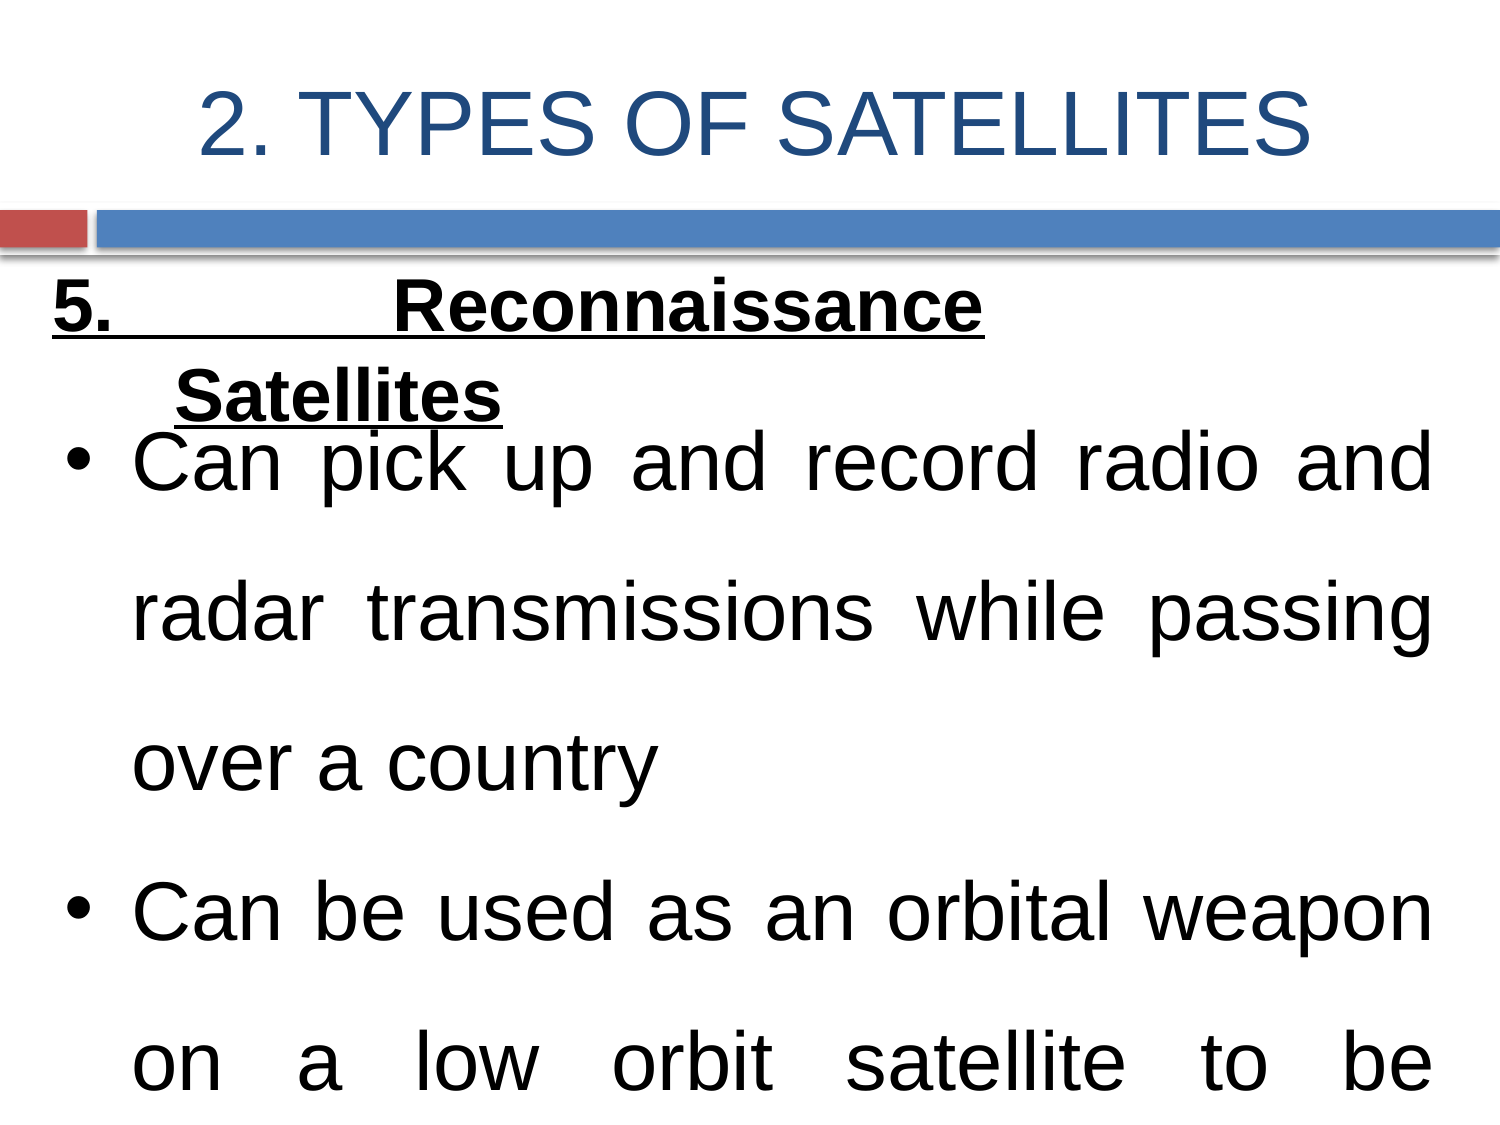

# 2. TYPES OF SATELLITES
5. Reconnaissance Satellites

Can pick up and record radio and radar transmissions while passing over a country
Can be used as an orbital weapon on a low orbit satellite to be launched